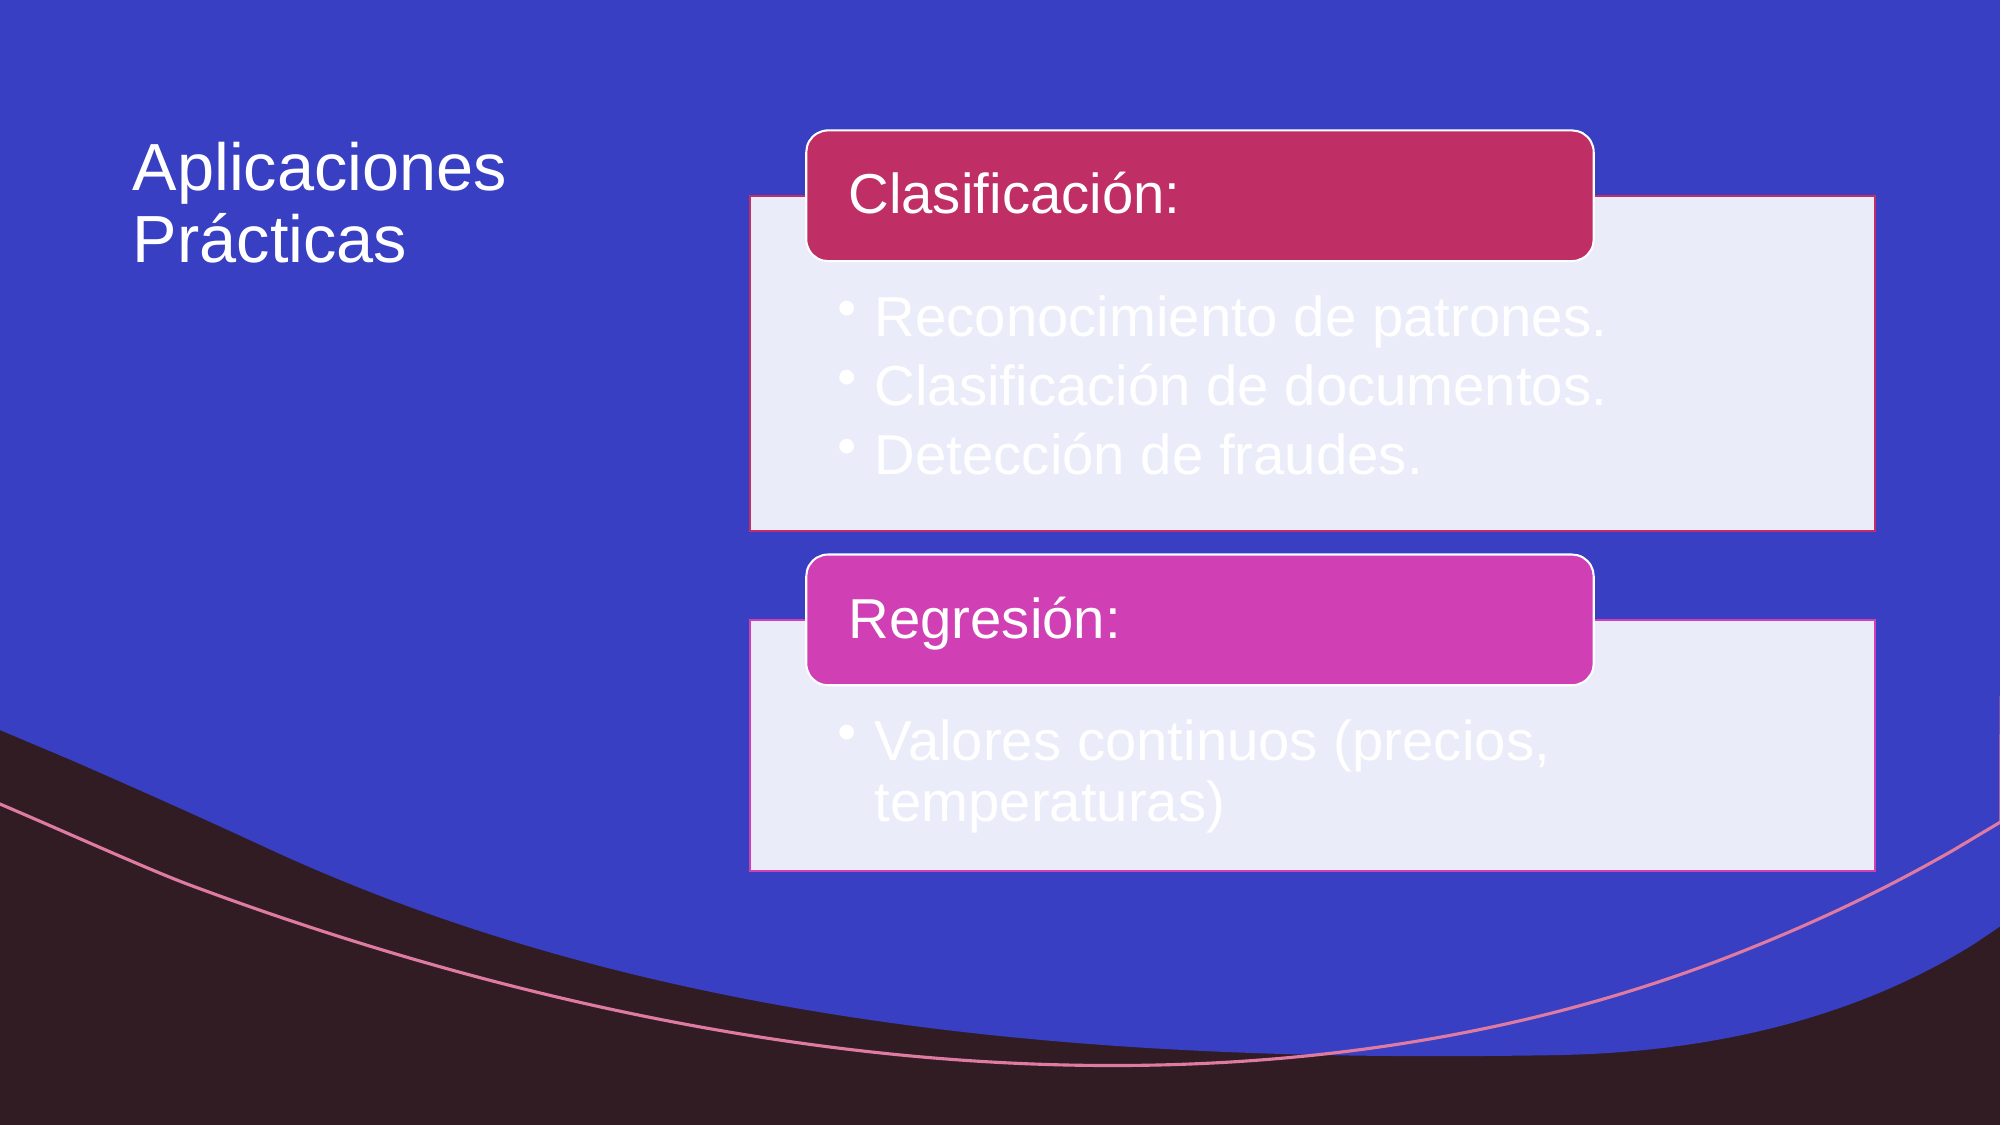

# Aplicaciones Prácticas
Reconocimiento de patrones.
Clasificación de documentos.
Detección de fraudes.
Clasificación:
Valores continuos (precios, temperaturas)
Regresión: